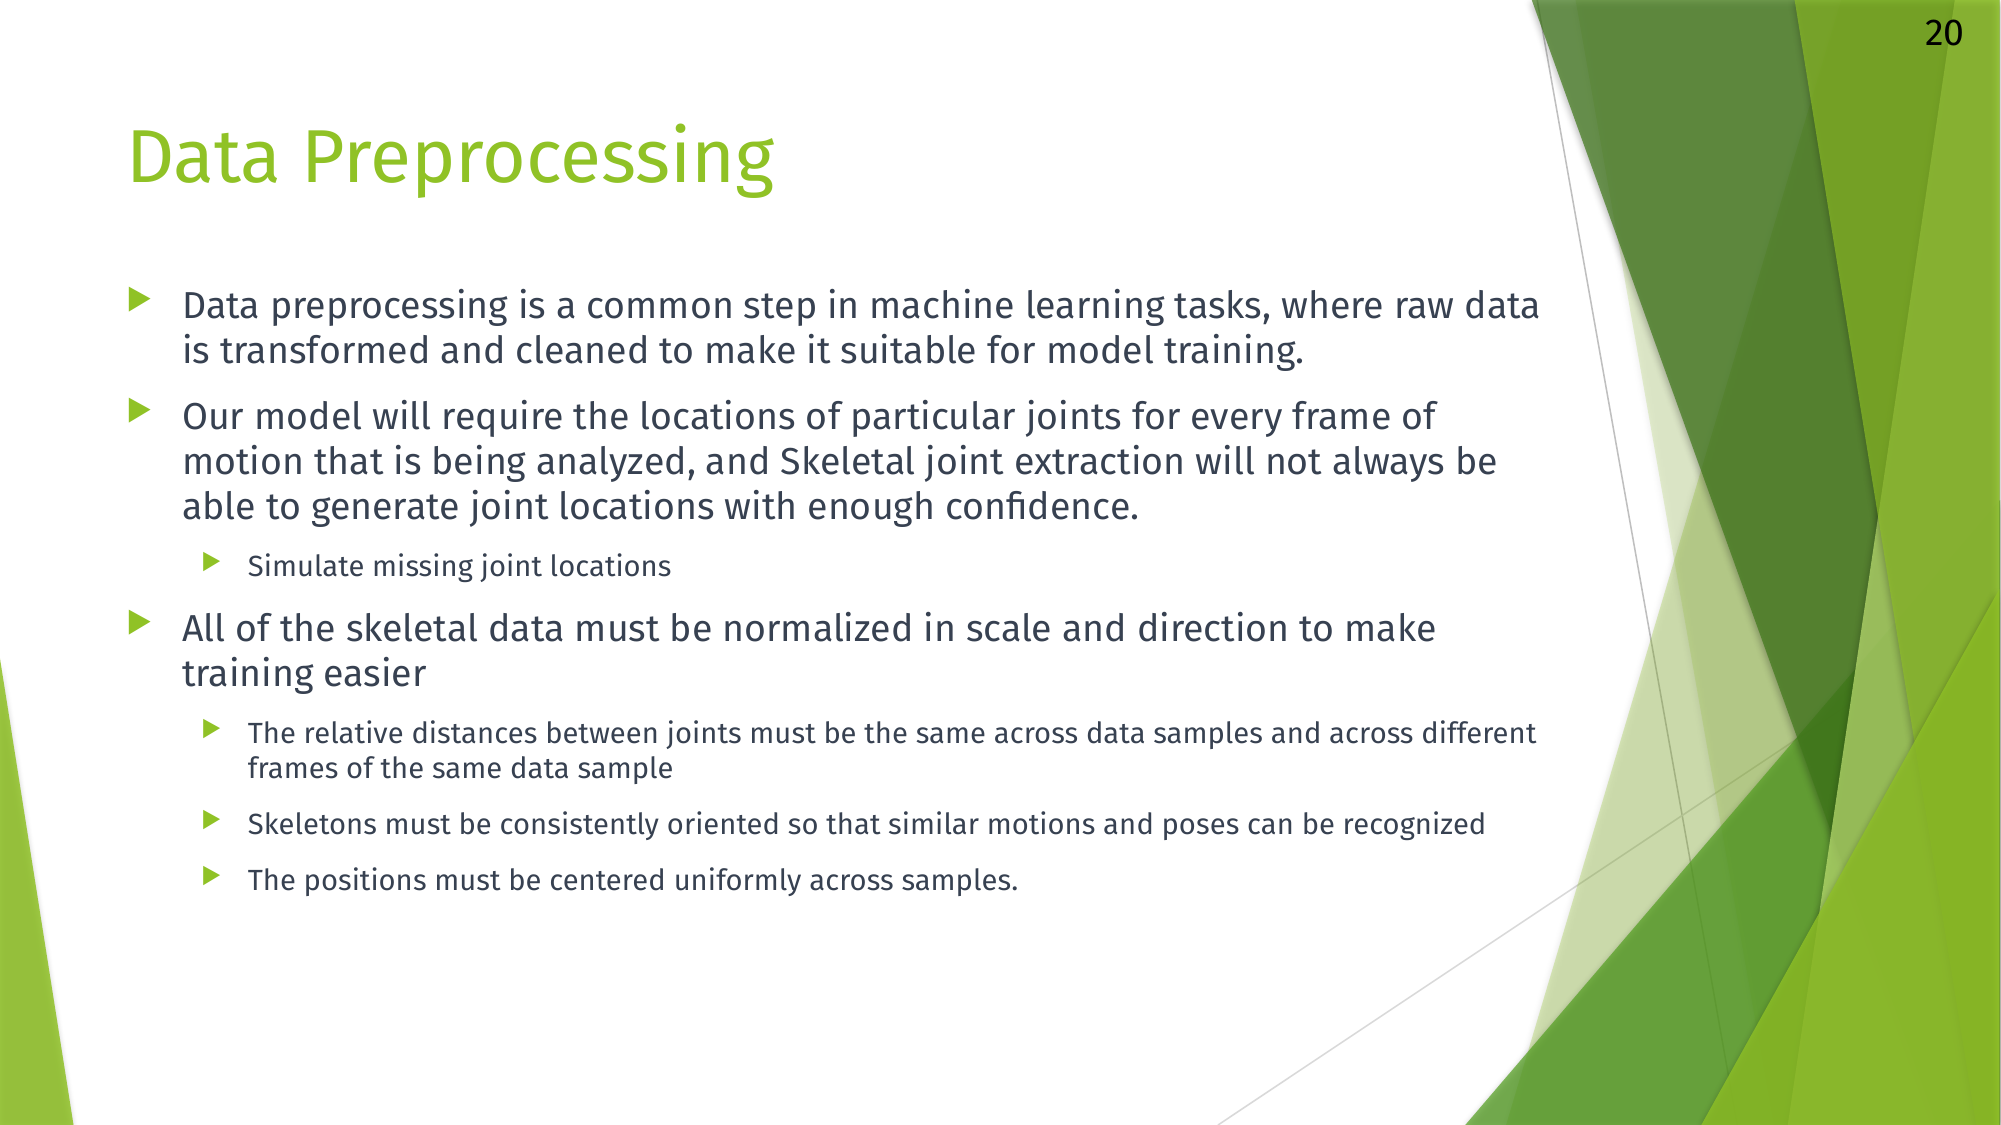

20
# Data Preprocessing
Data preprocessing is a common step in machine learning tasks, where raw data is transformed and cleaned to make it suitable for model training.
Our model will require the locations of particular joints for every frame of motion that is being analyzed, and Skeletal joint extraction will not always be able to generate joint locations with enough confidence.
Simulate missing joint locations
All of the skeletal data must be normalized in scale and direction to make training easier
The relative distances between joints must be the same across data samples and across different frames of the same data sample
Skeletons must be consistently oriented so that similar motions and poses can be recognized
The positions must be centered uniformly across samples.